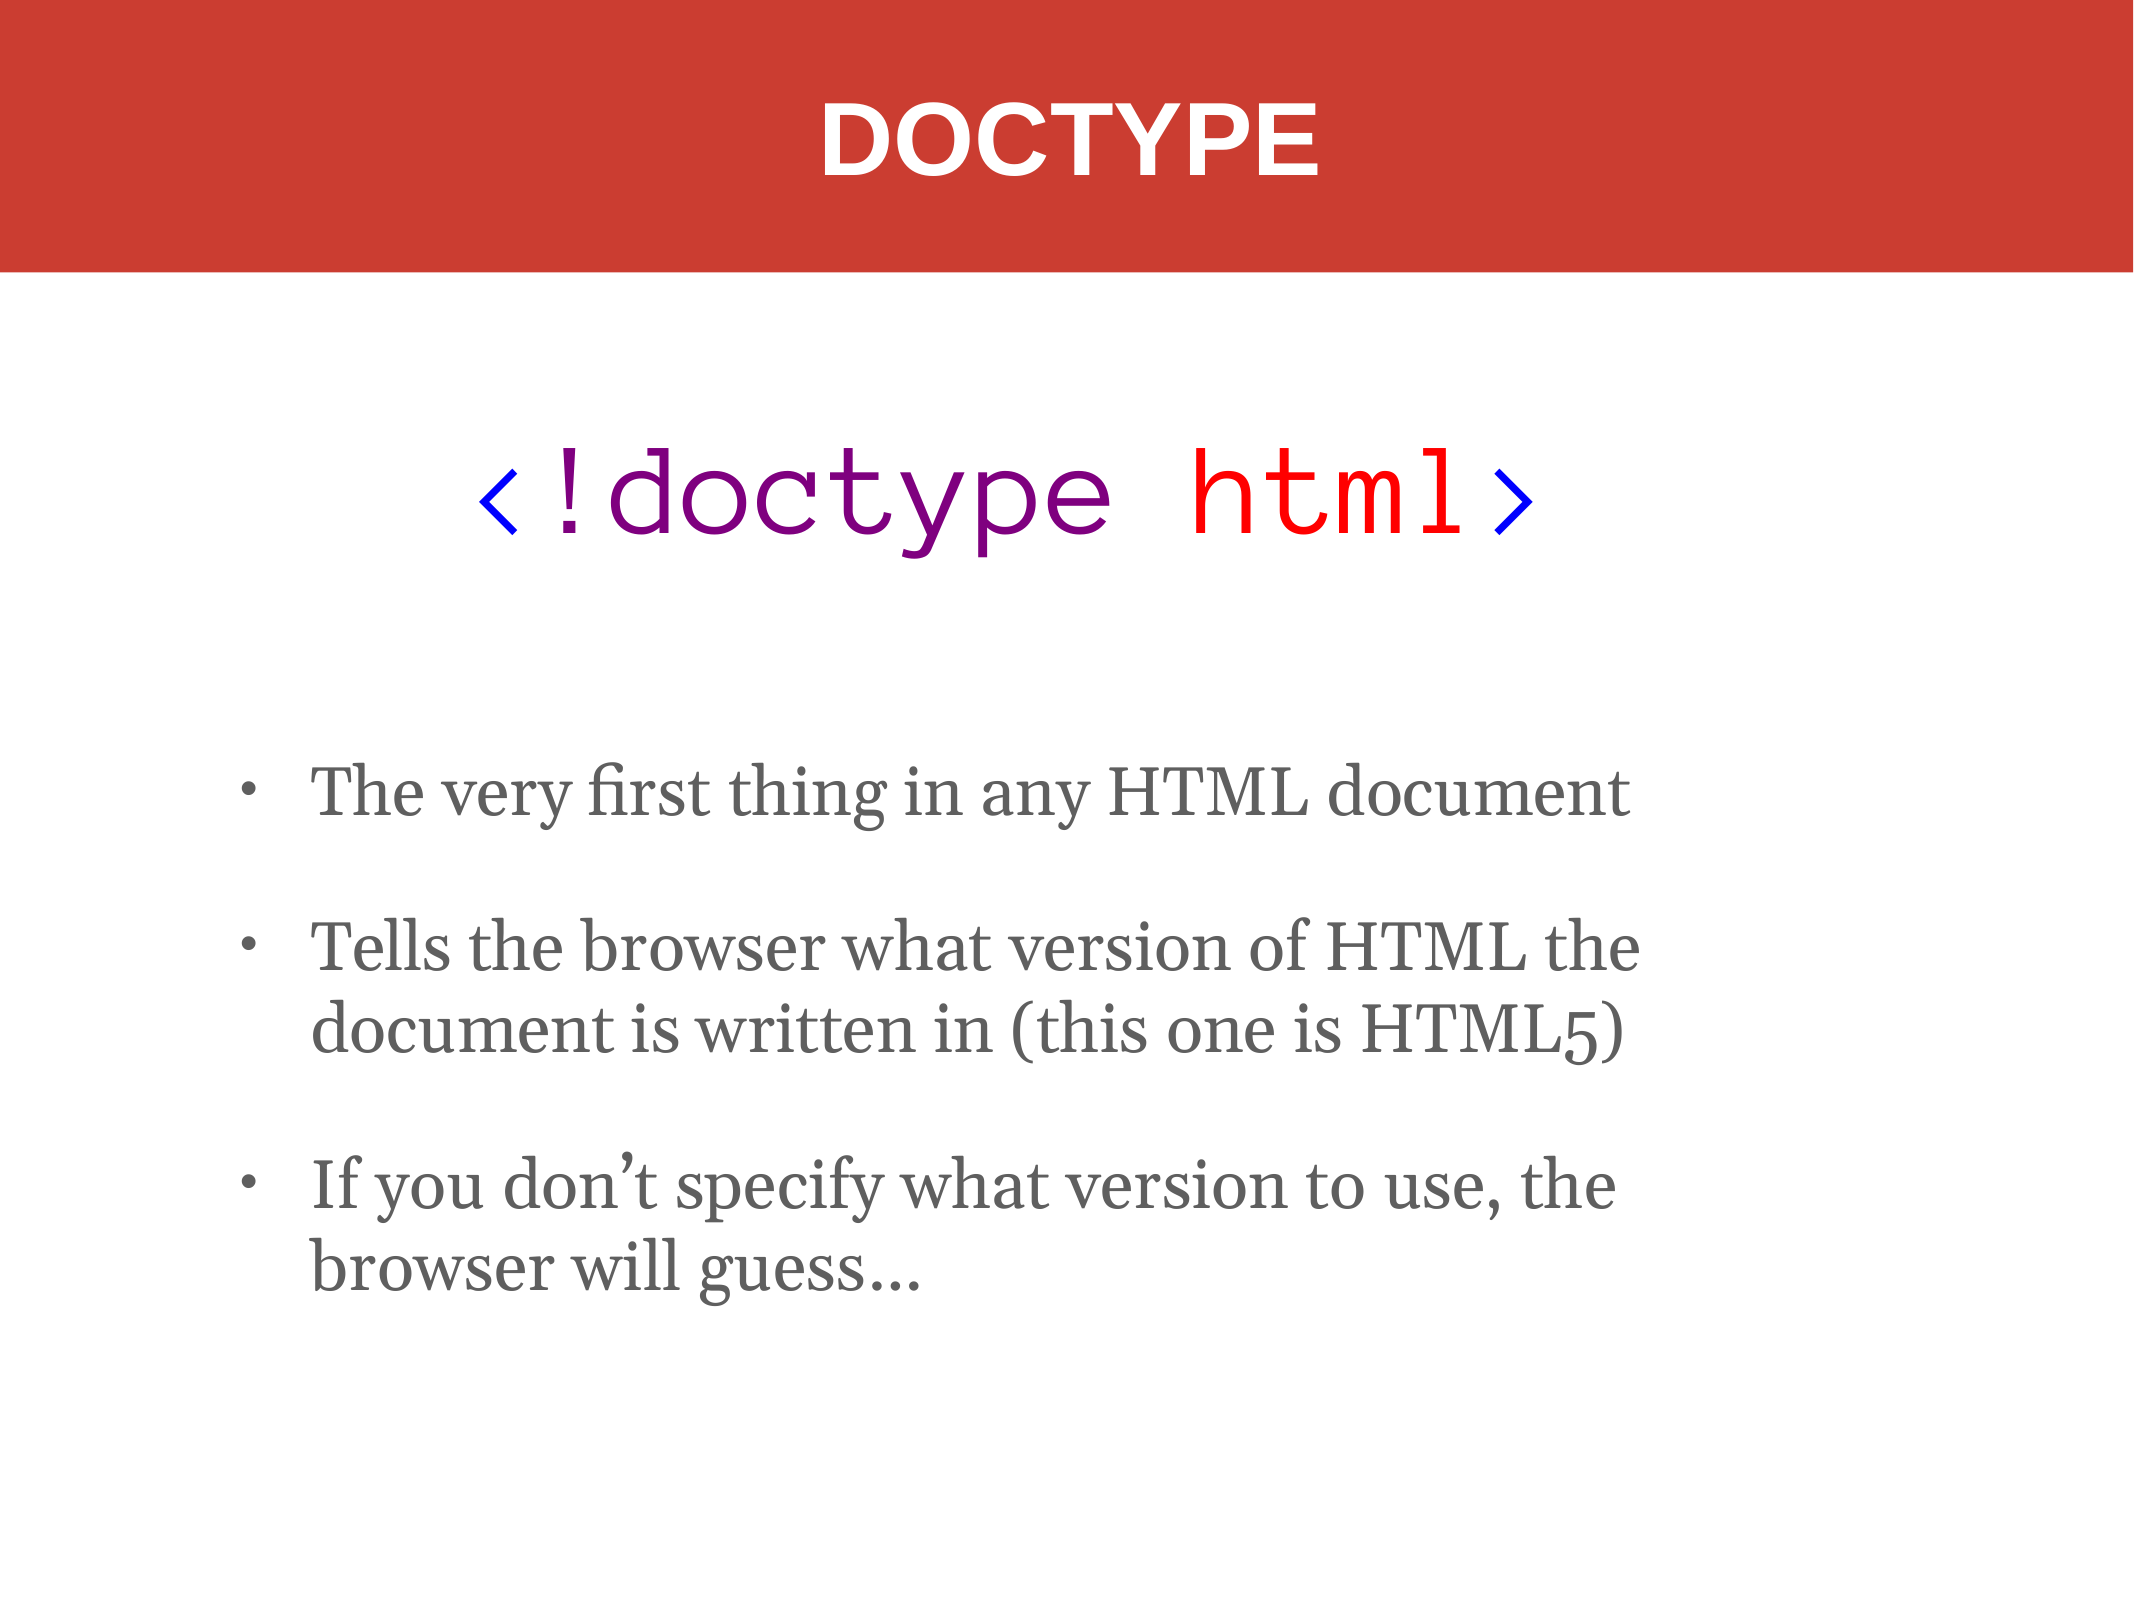

# DOCTYPE

<!doctype html>
The very first thing in any HTML document
Tells the browser what version of HTML the  document is written in (this one is HTML5)
If you don’t specify what version to use, the browser will guess…